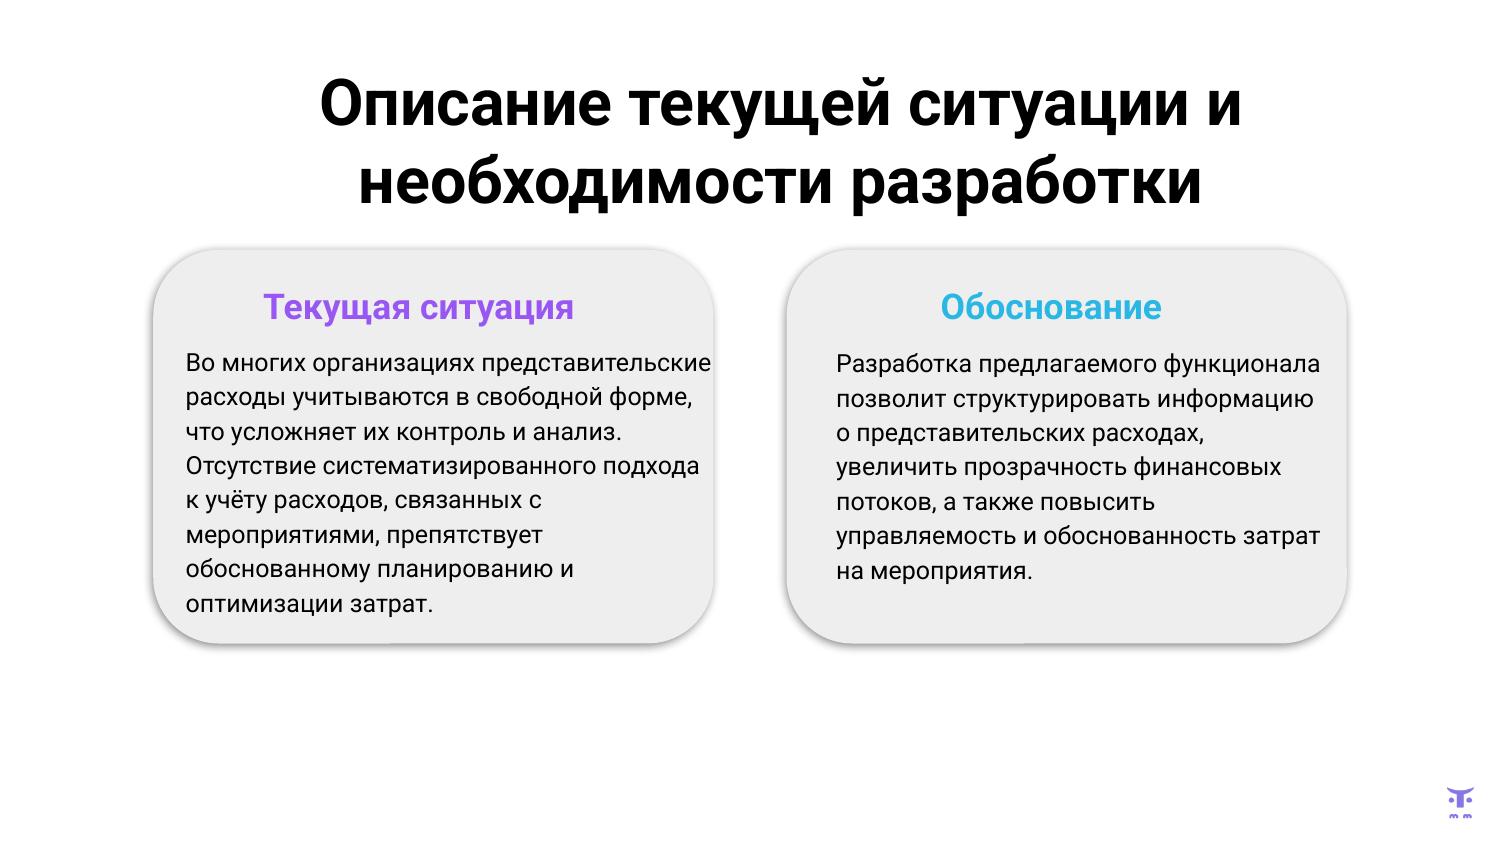

# Описание текущей ситуации и необходимости разработки

Текущая ситуация
Обоснование
Во многих организациях представительские расходы учитываются в свободной форме, что усложняет их контроль и анализ. Отсутствие систематизированного подхода к учёту расходов, связанных с мероприятиями, препятствует обоснованному планированию и оптимизации затрат.
Разработка предлагаемого функционала позволит структурировать информацию о представительских расходах, увеличить прозрачность финансовых потоков, а также повысить управляемость и обоснованность затрат на мероприятия.